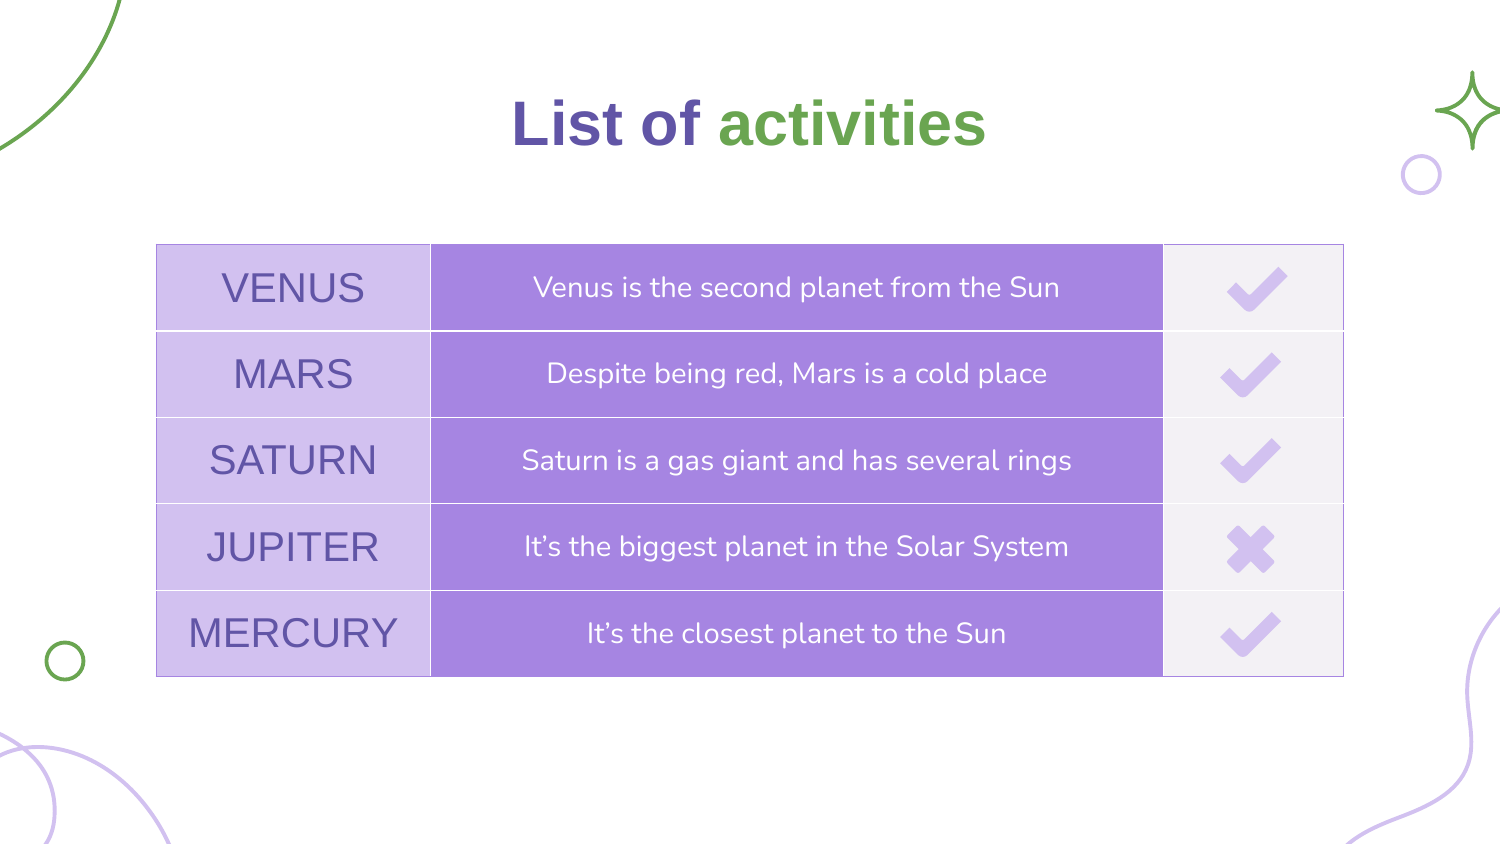

# List of activities
| VENUS | Venus is the second planet from the Sun |  |
| --- | --- | --- |
| MARS | Despite being red, Mars is a cold place |  |
| SATURN | Saturn is a gas giant and has several rings |  |
| JUPITER | It’s the biggest planet in the Solar System |  |
| MERCURY | It’s the closest planet to the Sun |  |